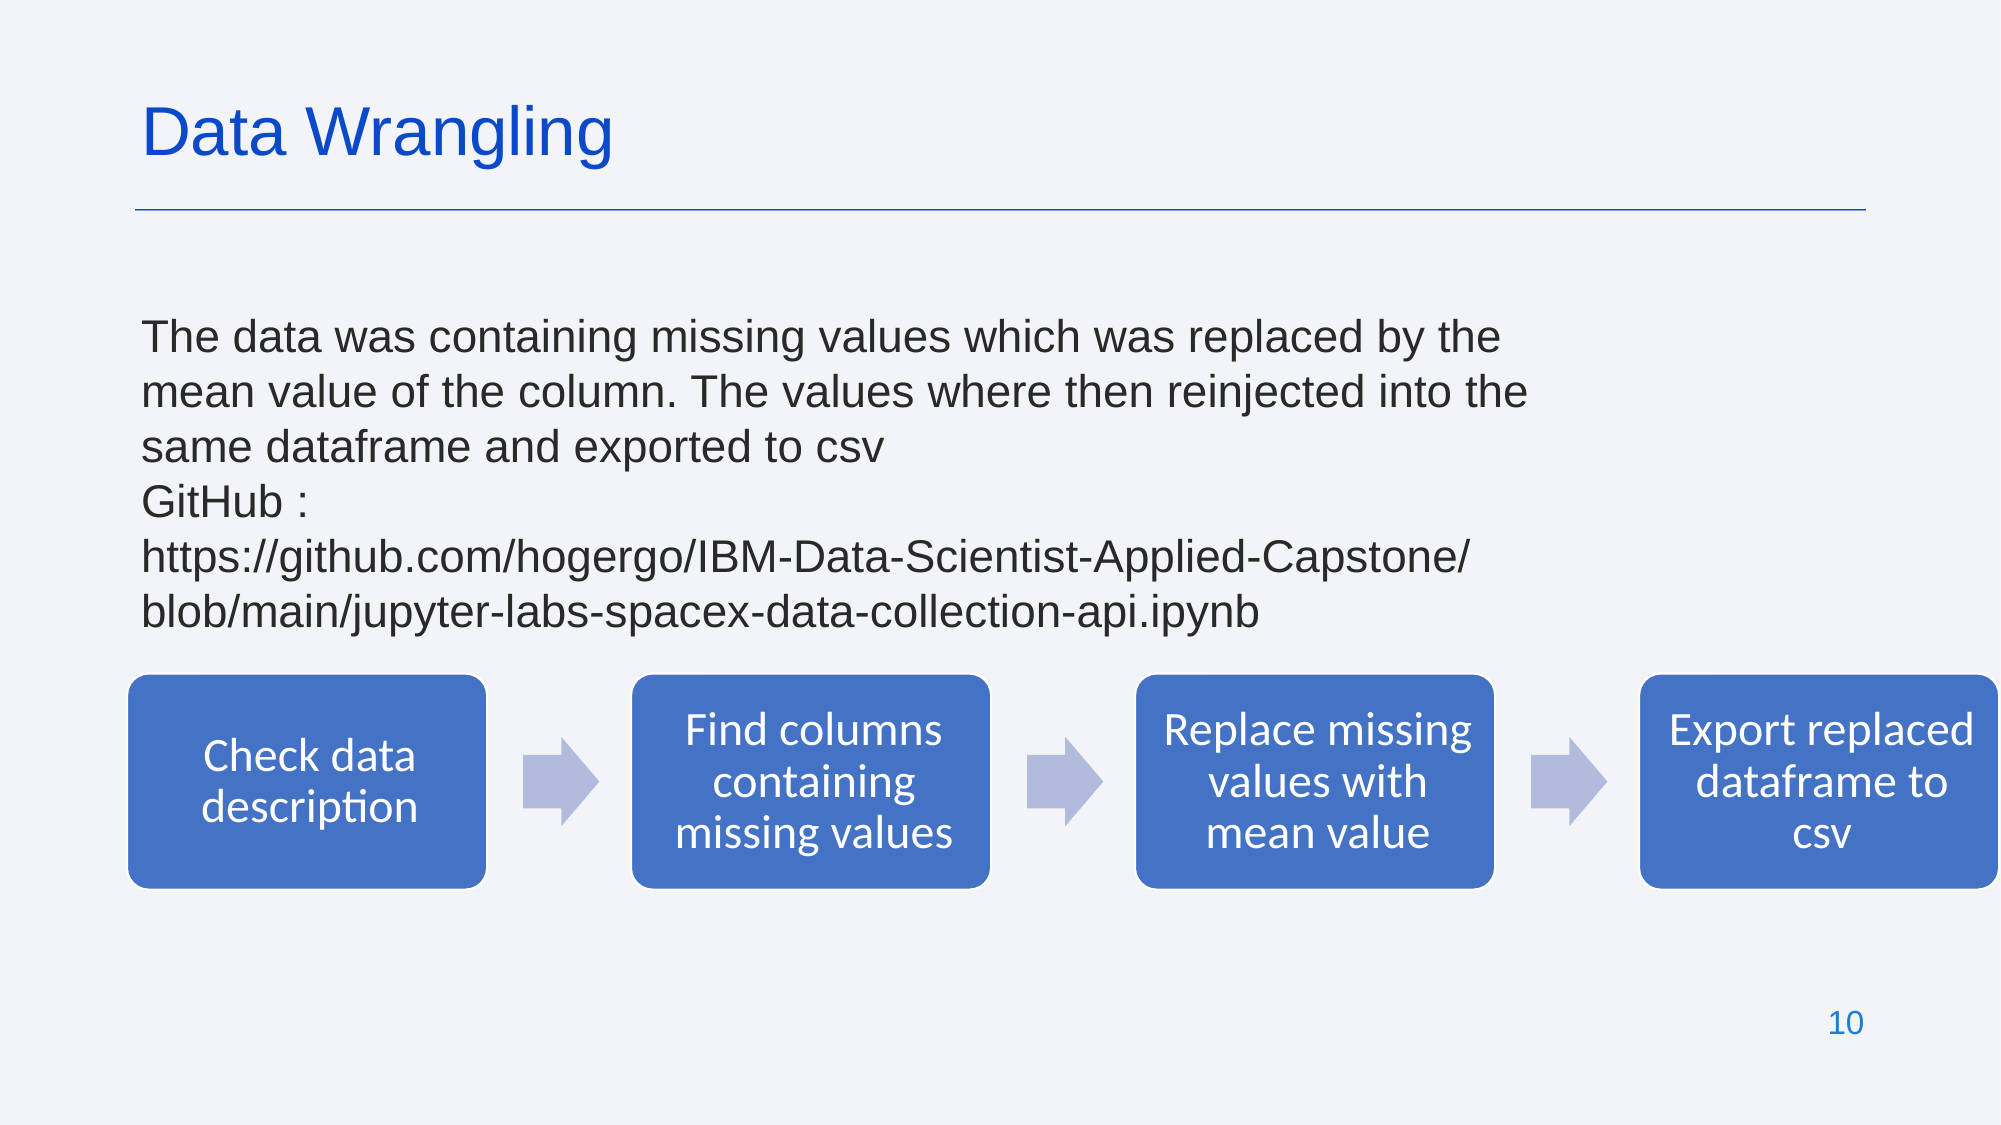

Data Wrangling
The data was containing missing values which was replaced by the mean value of the column. The values where then reinjected into the same dataframe and exported to csv
GitHub :
https://github.com/hogergo/IBM-Data-Scientist-Applied-Capstone/blob/main/jupyter-labs-spacex-data-collection-api.ipynb

Check data description

Find columns containing missing values

Replace missing values with mean value

Export replaced dataframe to csv
10